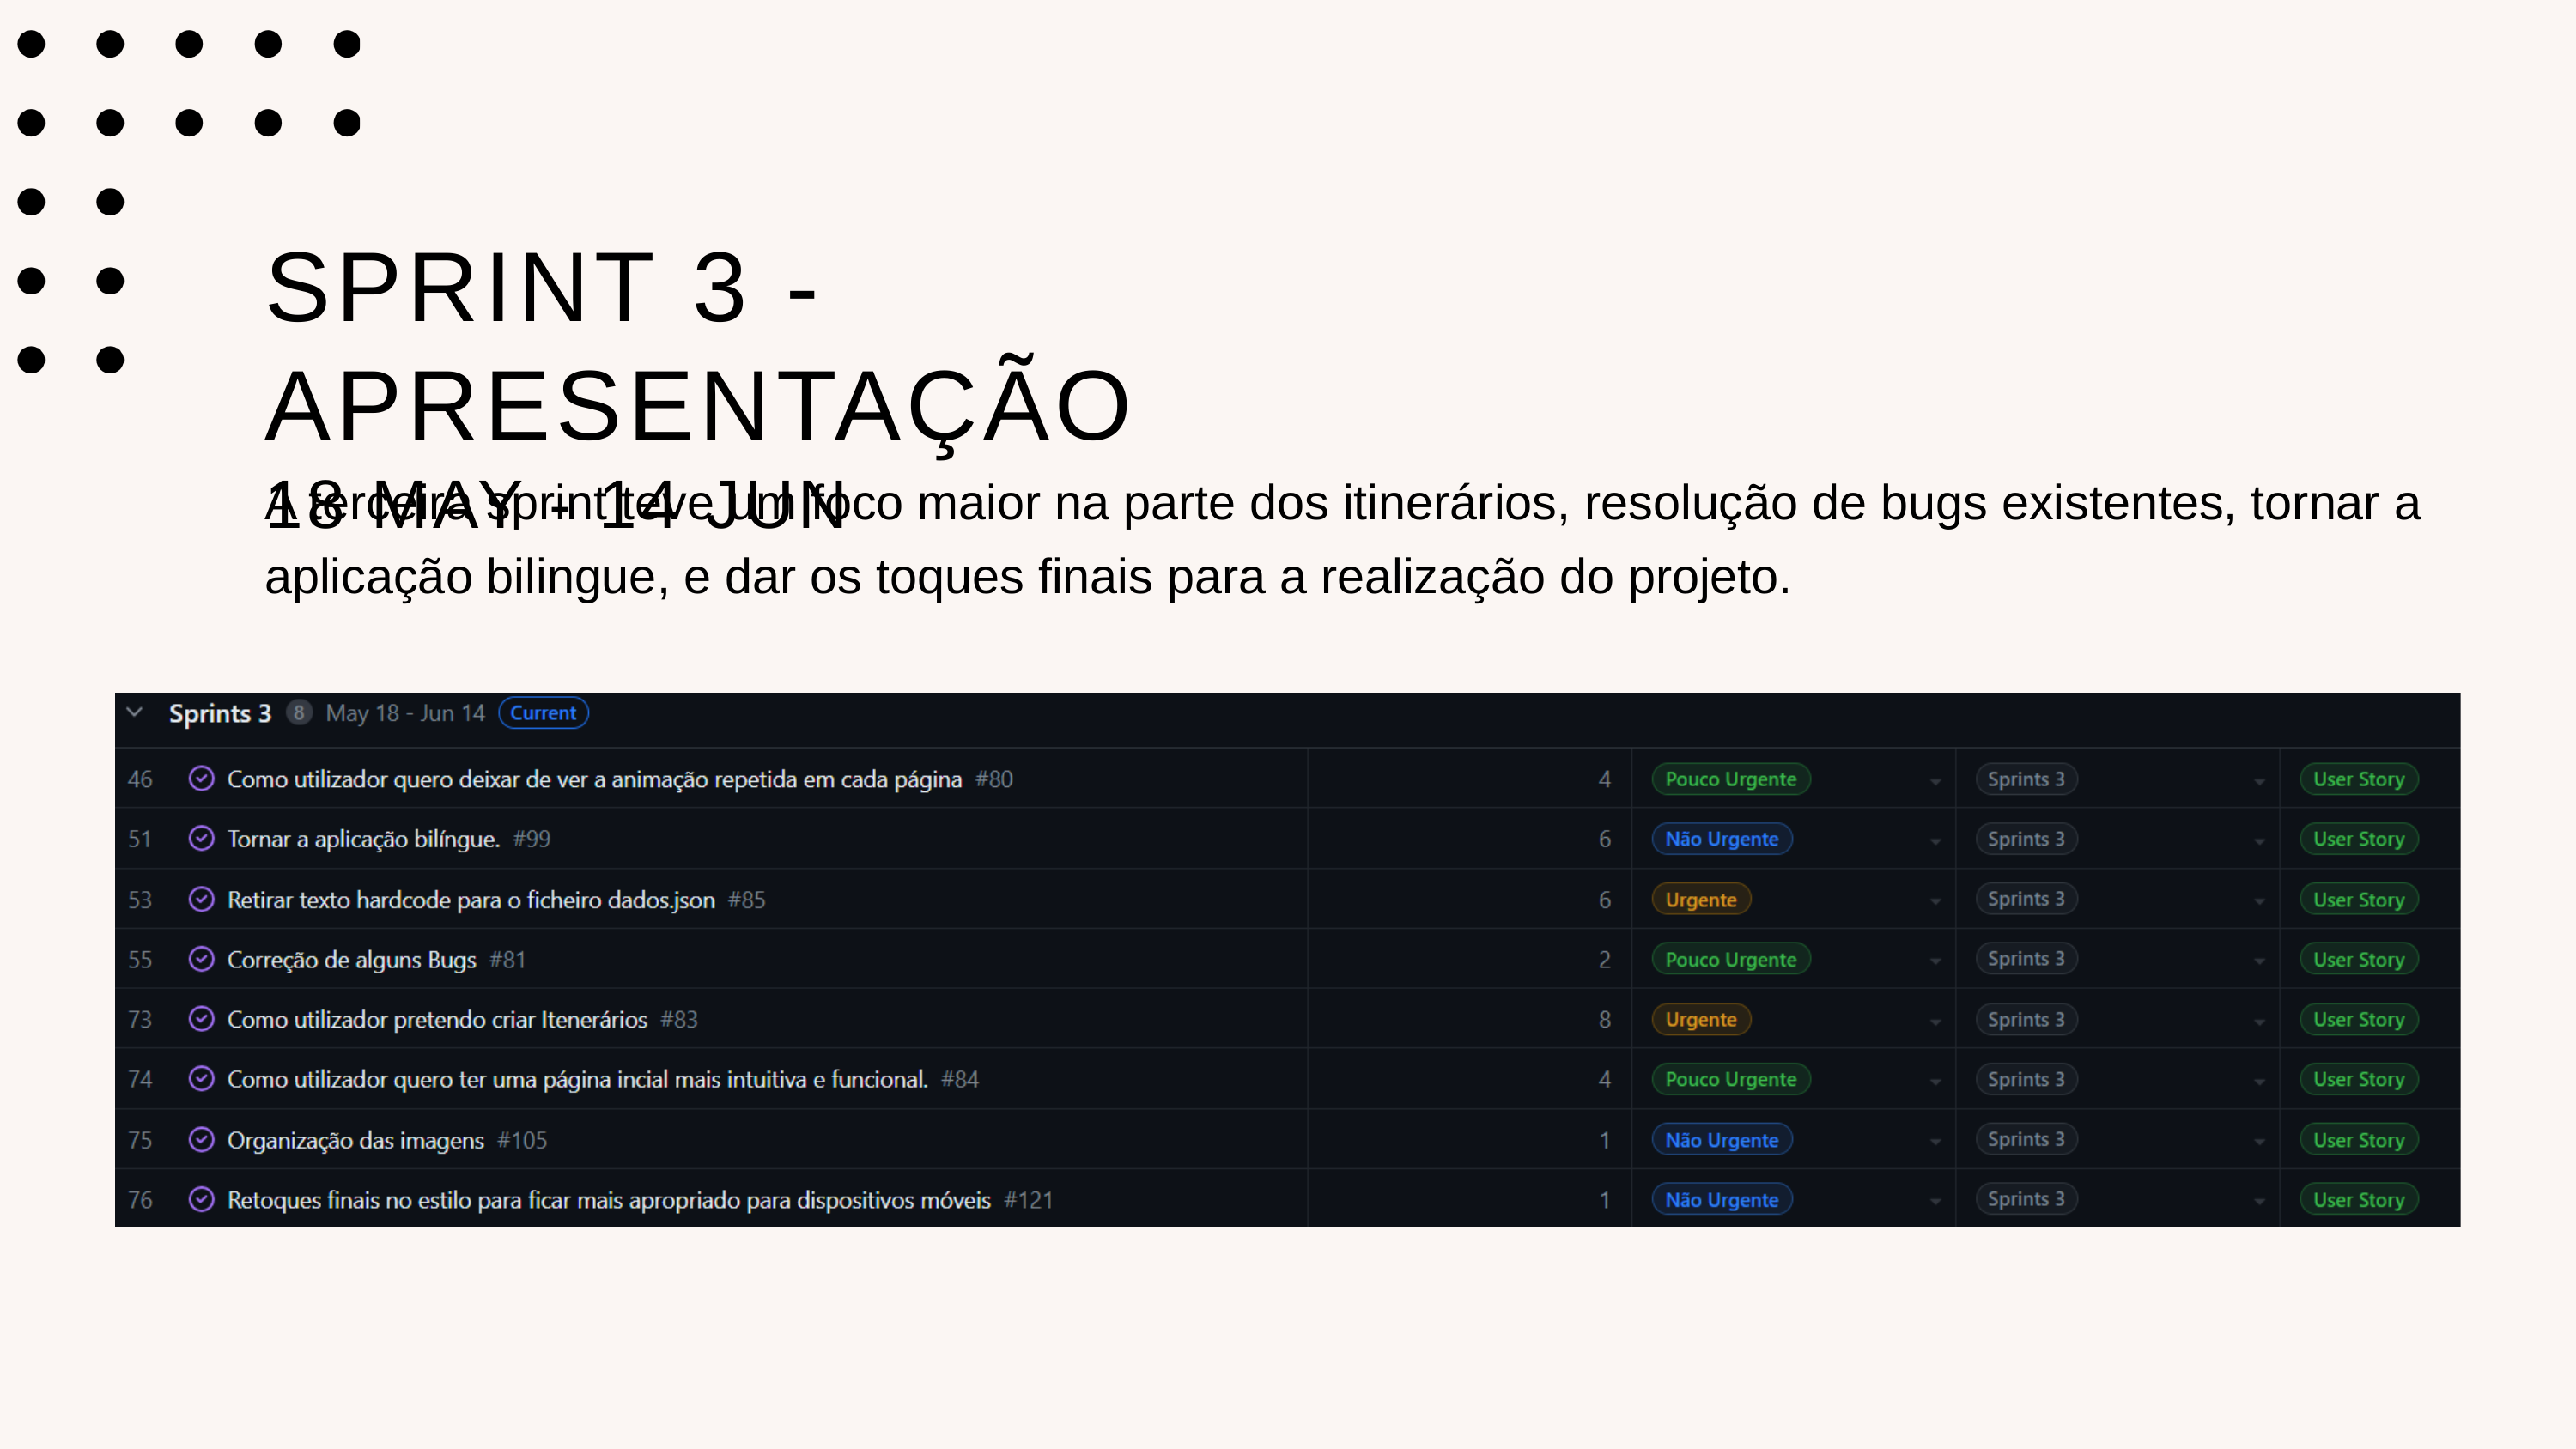

SPRINT 3 - APRESENTAÇÃO
18 MAY - 14 JUN
A terceira sprint teve um foco maior na parte dos itinerários, resolução de bugs existentes, tornar a aplicação bilingue, e dar os toques finais para a realização do projeto.